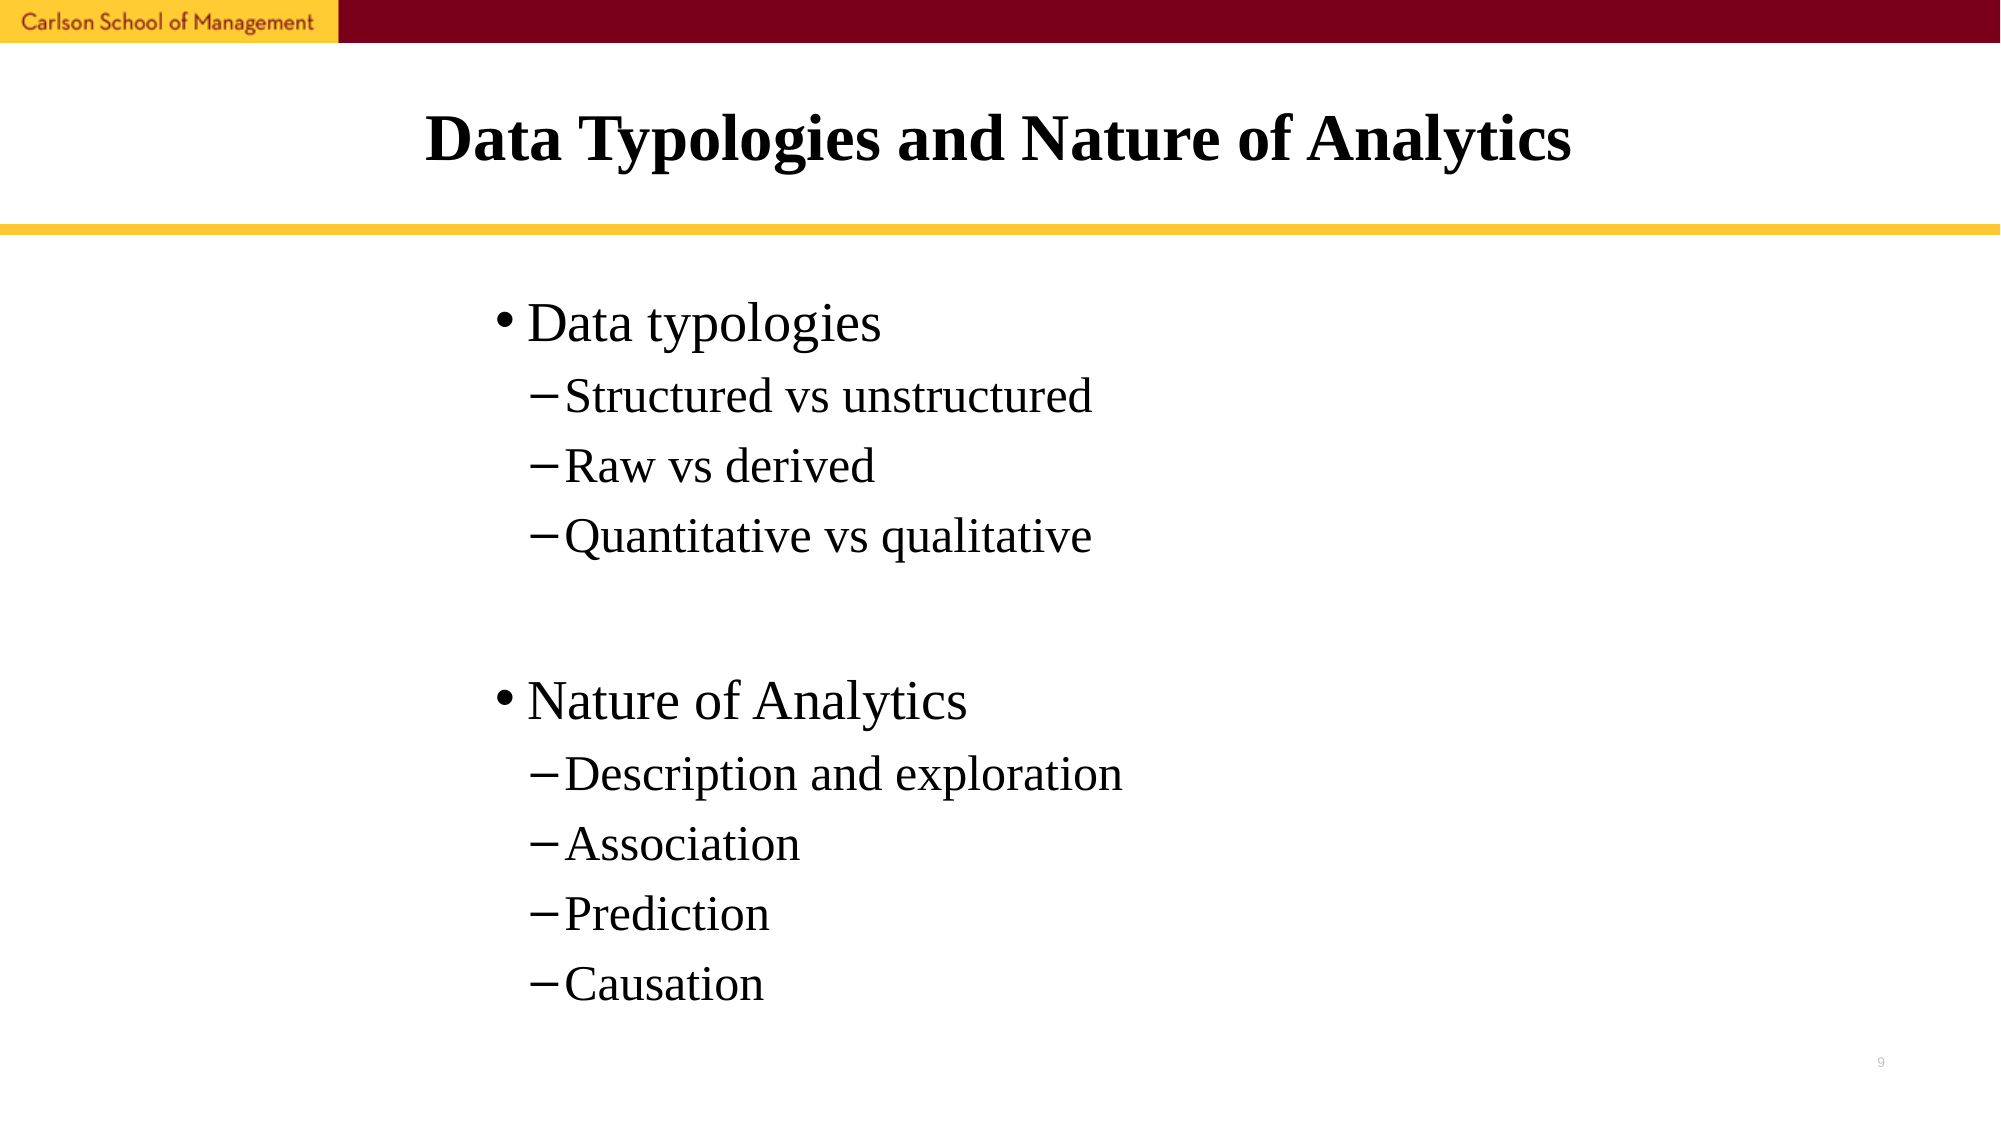

# Data Typologies and Nature of Analytics
Data typologies
Structured vs unstructured
Raw vs derived
Quantitative vs qualitative

Nature of Analytics
Description and exploration
Association
Prediction
Causation

9